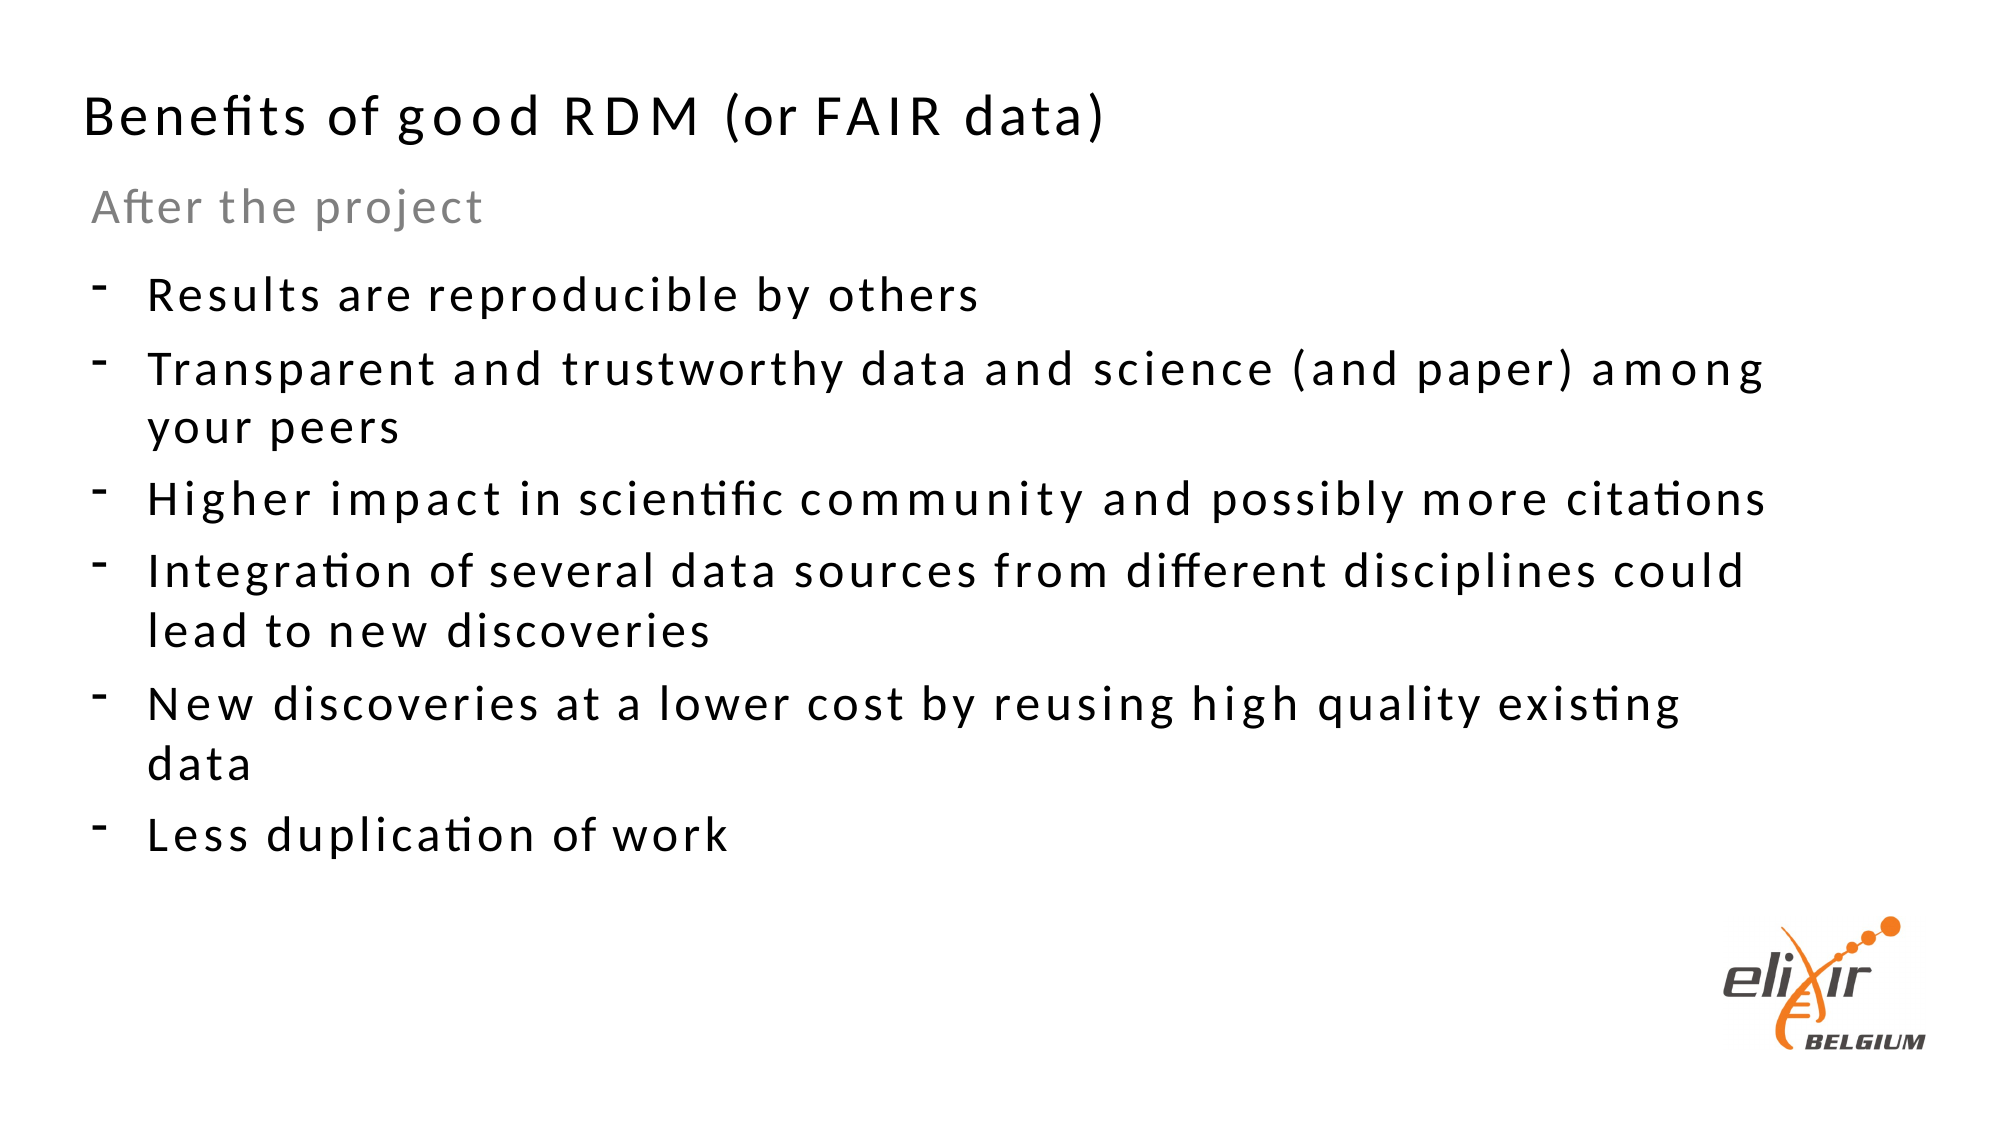

# Benefits of good RDM (or FAIR data)
After the project
Results are reproducible by others
Transparent and trustworthy data and science (and paper) among your peers
Higher impact in scientific community and possibly more citations
Integration of several data sources from different disciplines could lead to new discoveries
New discoveries at a lower cost by reusing high quality existing data
Less duplication of work